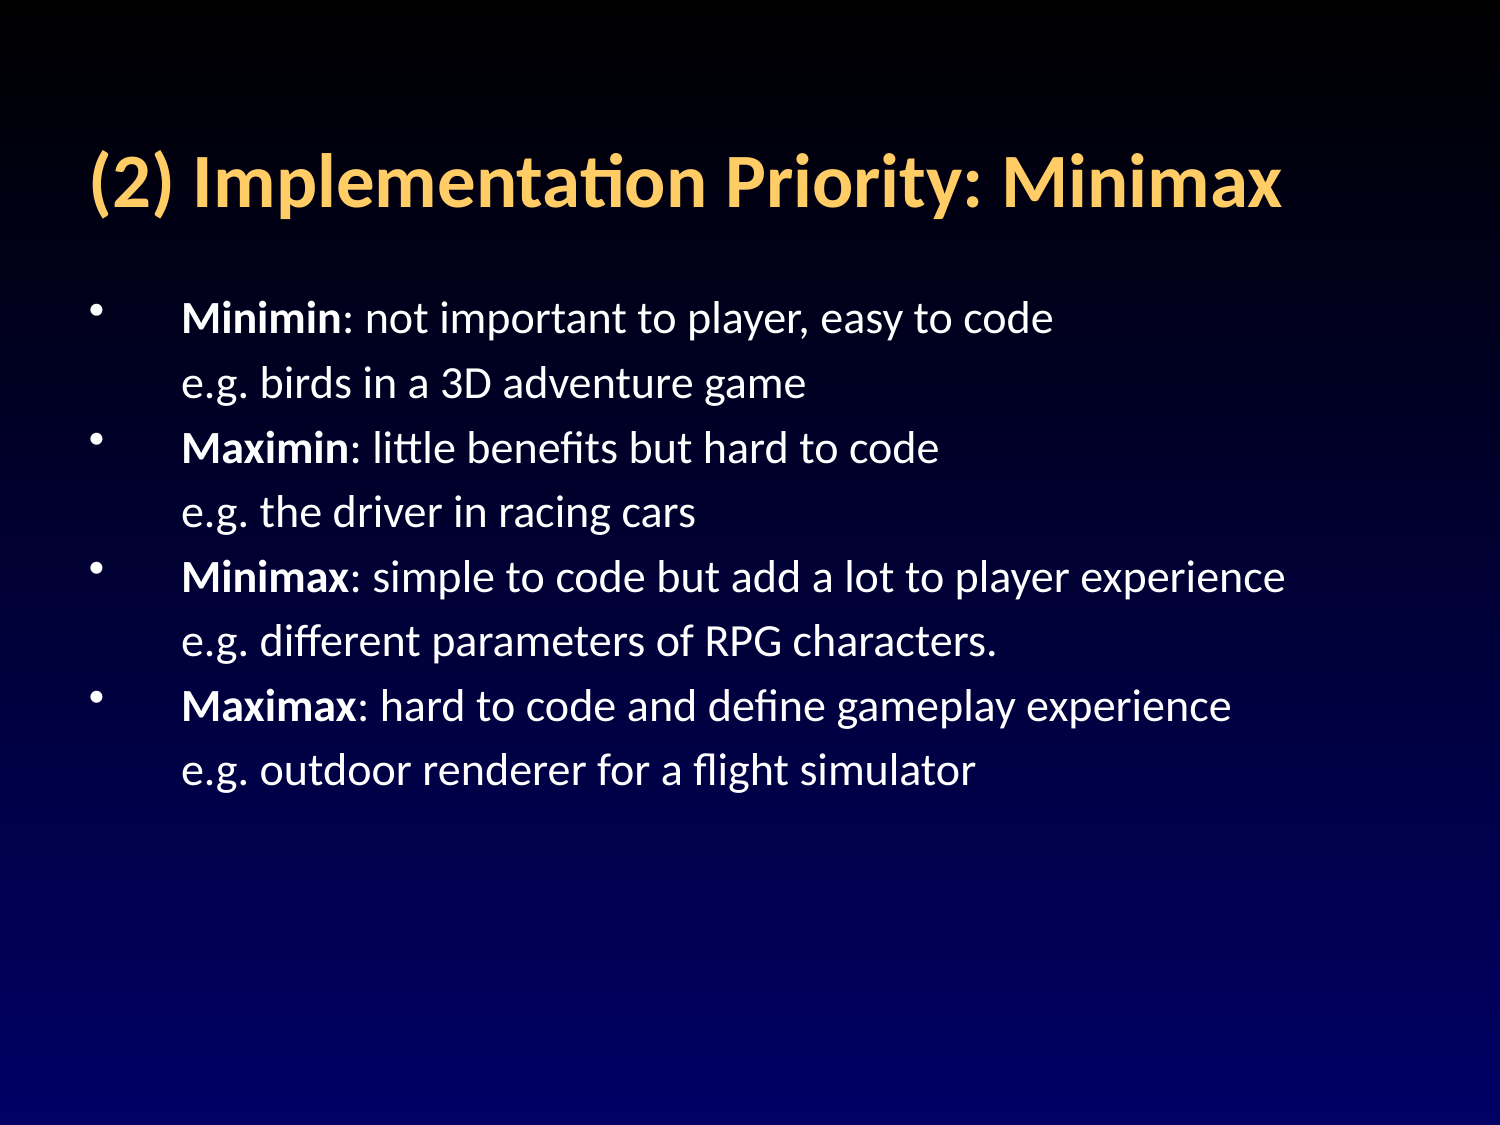

# (2) Implementation Priority: Minimax
Minimin: not important to player, easy to code
	e.g. birds in a 3D adventure game
Maximin: little benefits but hard to code
	e.g. the driver in racing cars
Minimax: simple to code but add a lot to player experience
	e.g. different parameters of RPG characters.
Maximax: hard to code and define gameplay experience
	e.g. outdoor renderer for a flight simulator